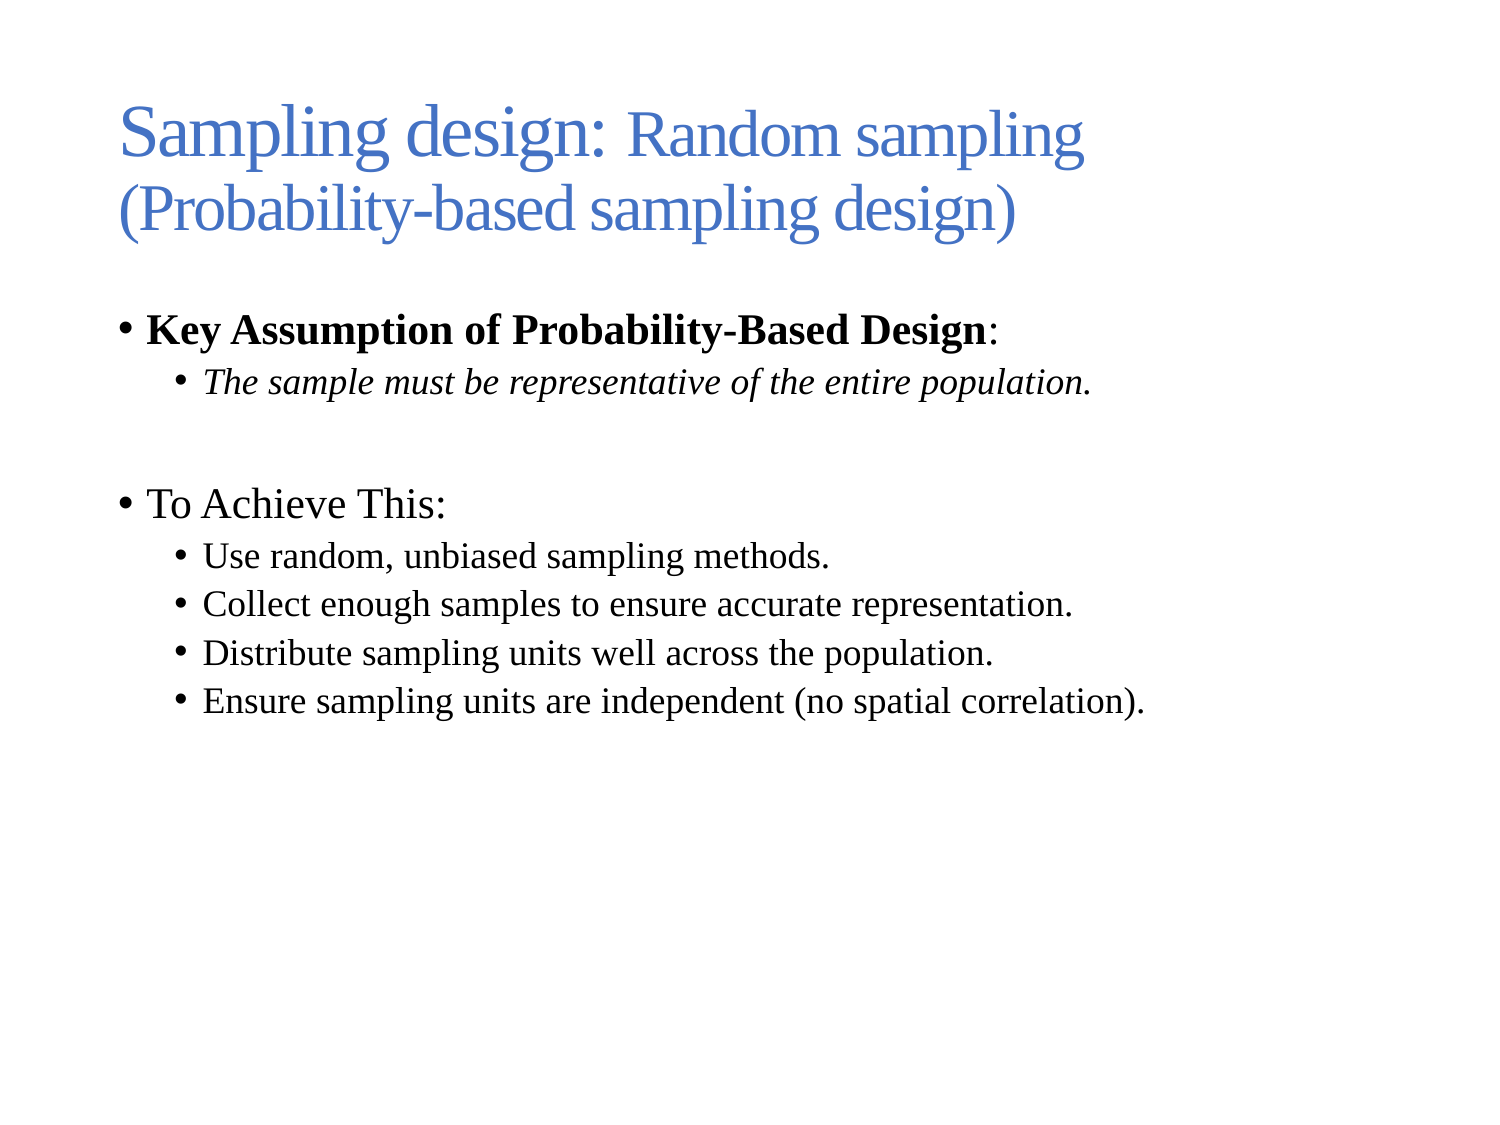

# Sampling design: Random sampling (Probability-based sampling design)
Key Assumption of Probability-Based Design:
The sample must be representative of the entire population.

To Achieve This:
Use random, unbiased sampling methods.
Collect enough samples to ensure accurate representation.
Distribute sampling units well across the population.
Ensure sampling units are independent (no spatial correlation).